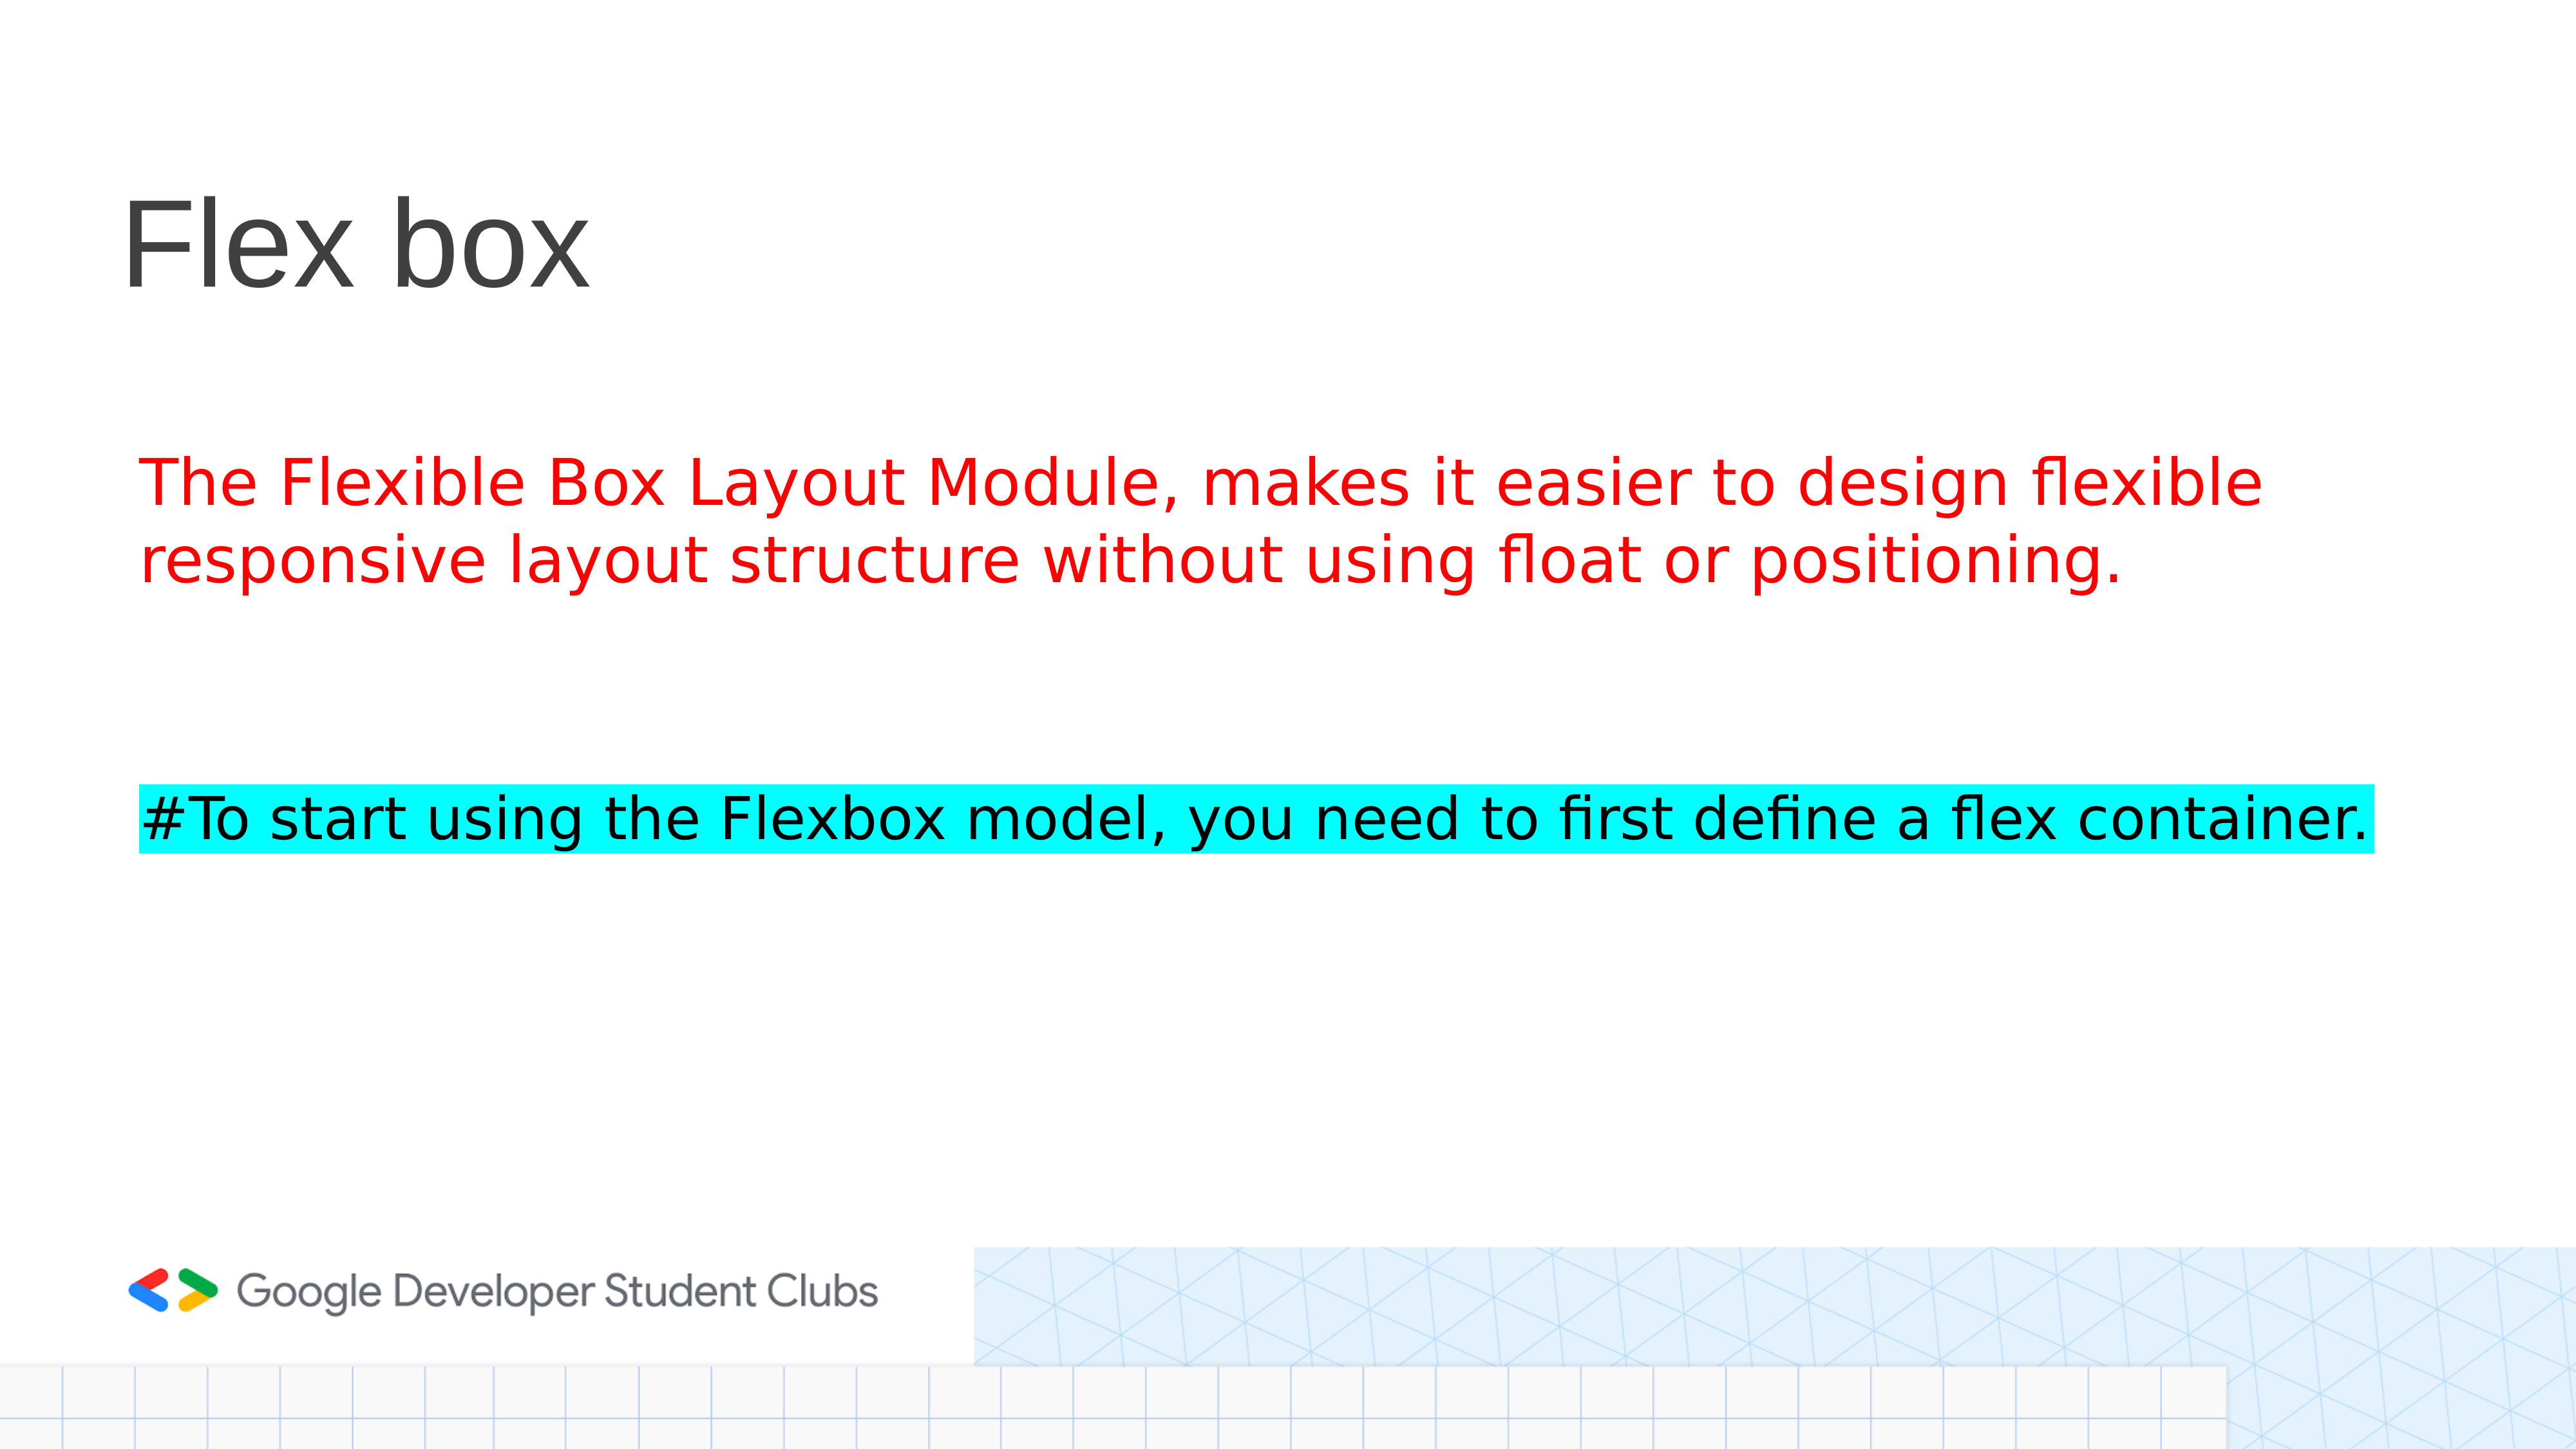

# Flex box
The Flexible Box Layout Module, makes it easier to design flexible responsive layout structure without using float or positioning.

#To start using the Flexbox model, you need to first define a flex container.